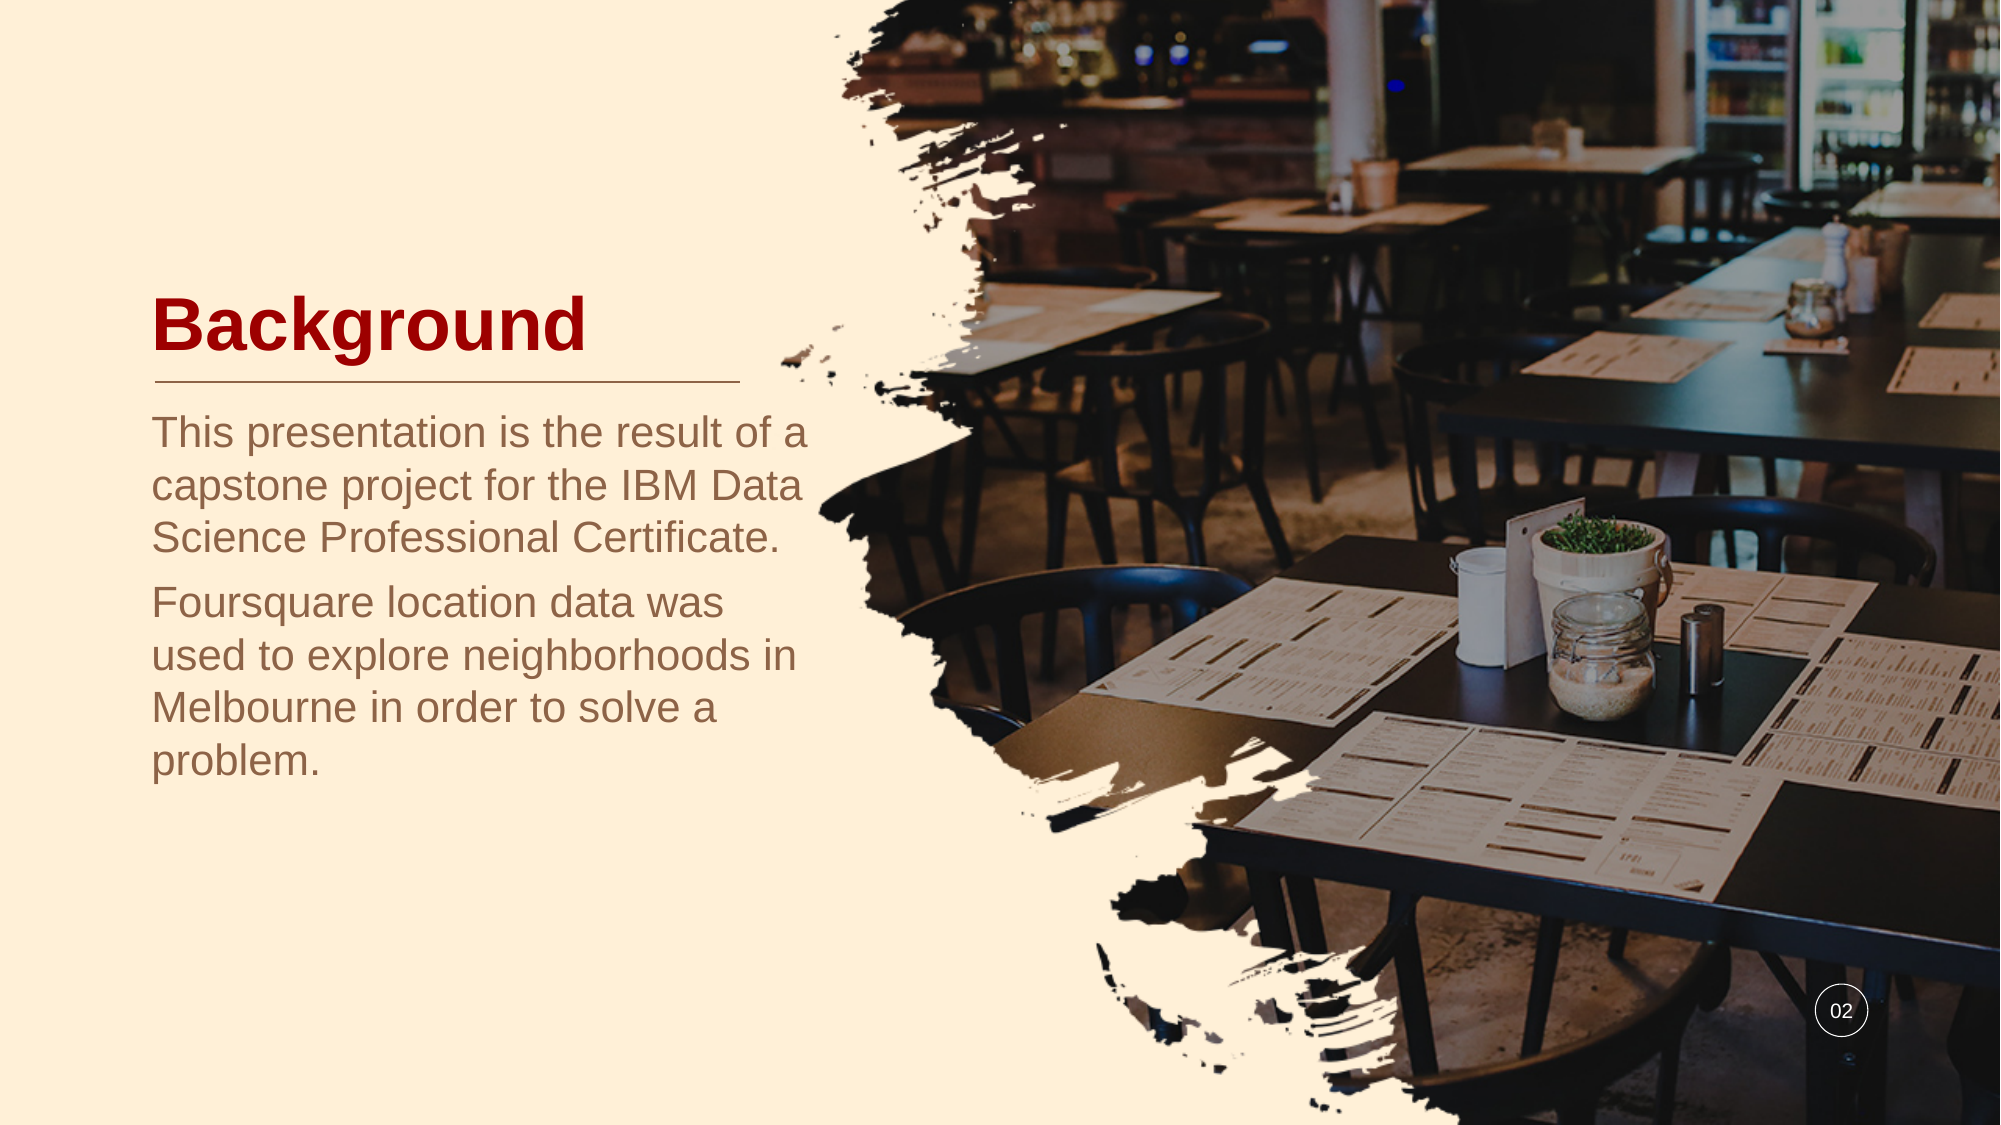

# Background
This presentation is the result of a capstone project for the IBM Data Science Professional Certificate.
Foursquare location data was used to explore neighborhoods in Melbourne in order to solve a problem.

02